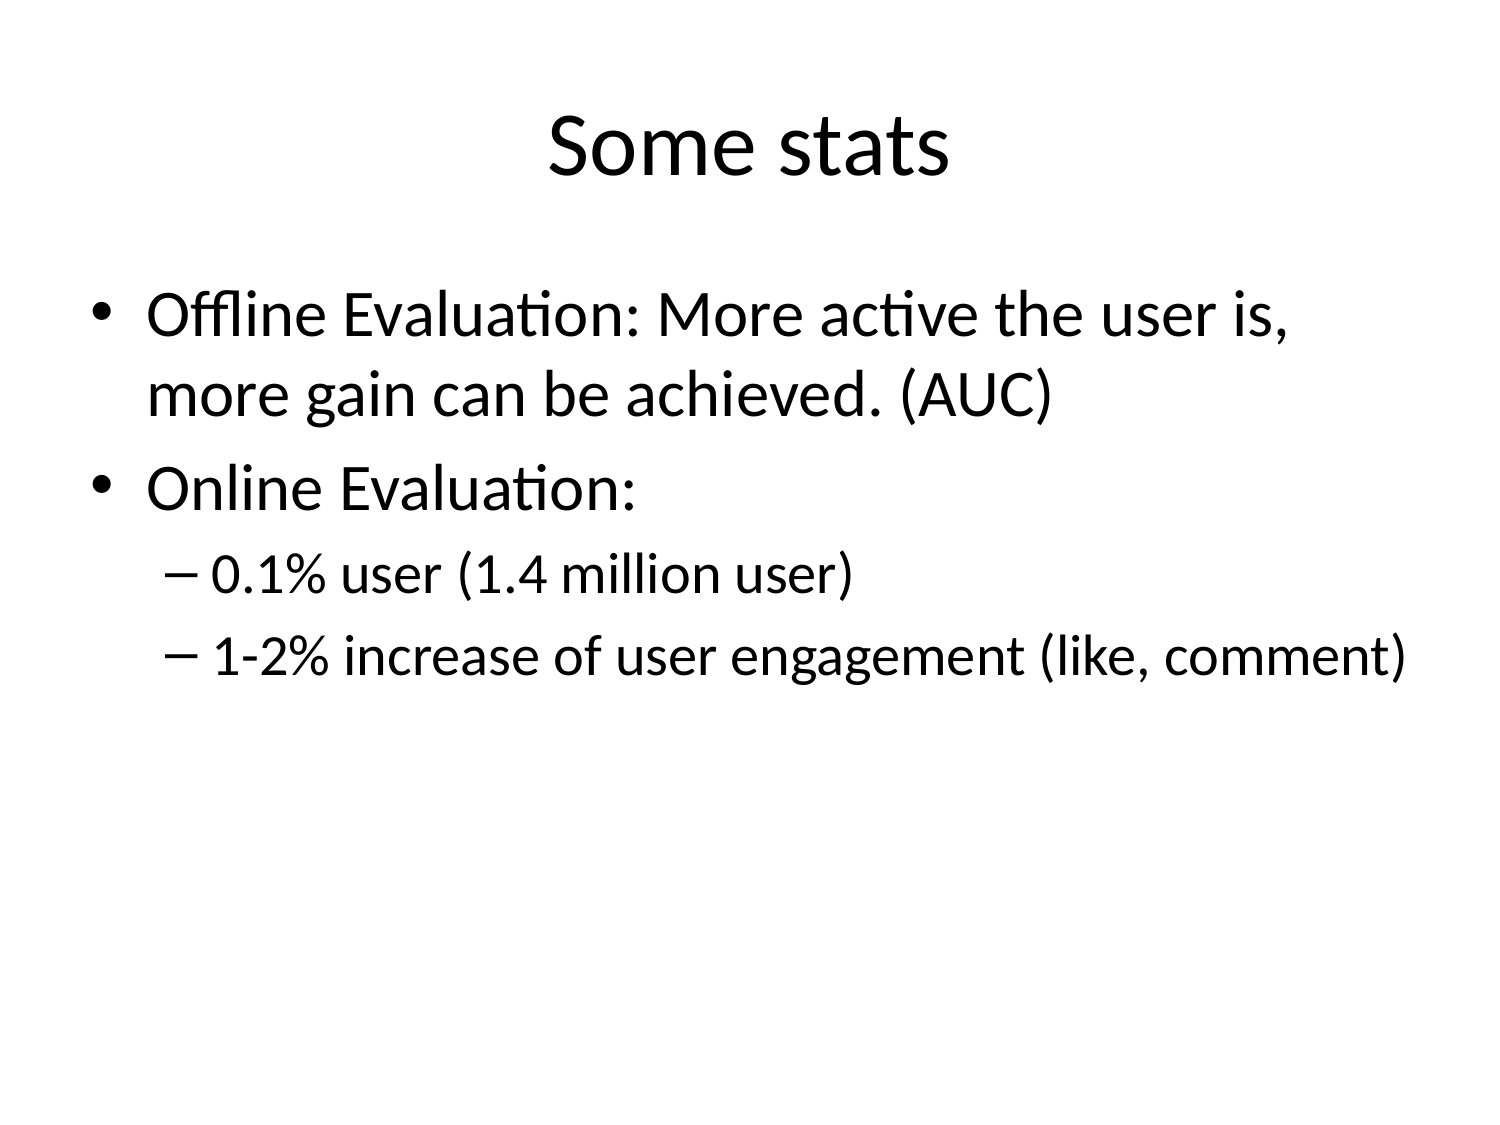

# Some stats
Offline Evaluation: More active the user is, more gain can be achieved. (AUC)
Online Evaluation:
0.1% user (1.4 million user)
1-2% increase of user engagement (like, comment)